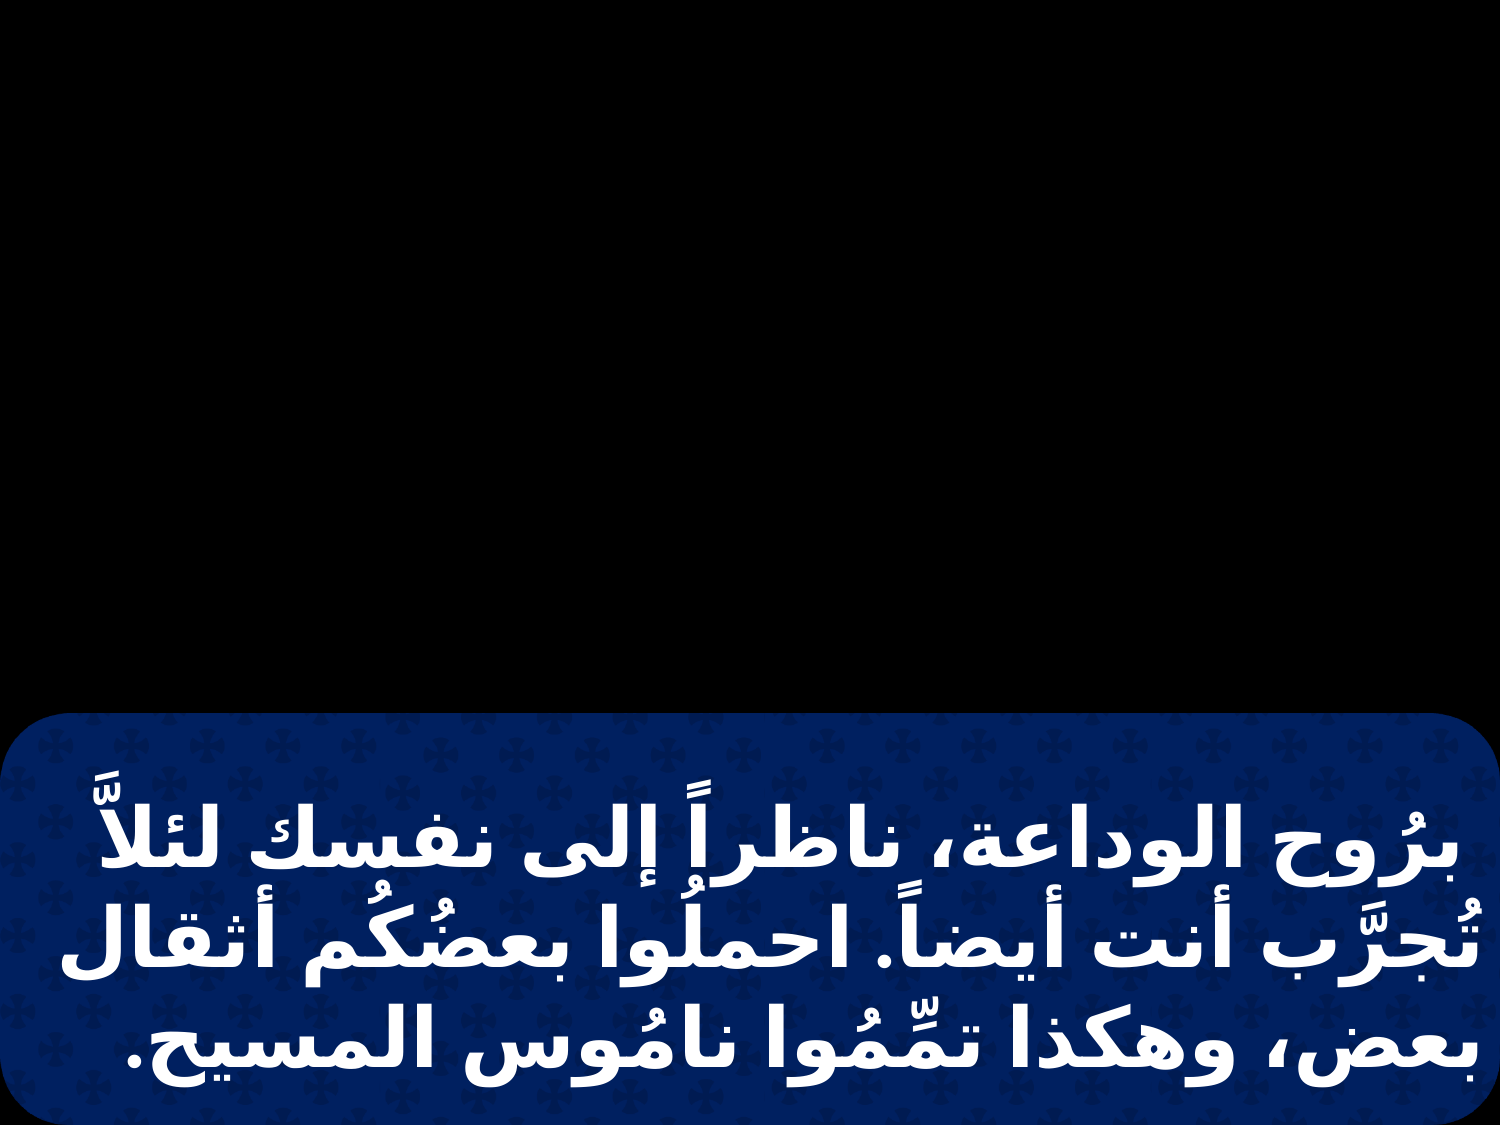

برُوح الوداعة، ناظراً إلى نفسك لئلاَّ تُجرَّب أنت أيضاً. احملُوا بعضُكُم أثقال بعض، وهكذا تمِّمُوا نامُوس المسيح.